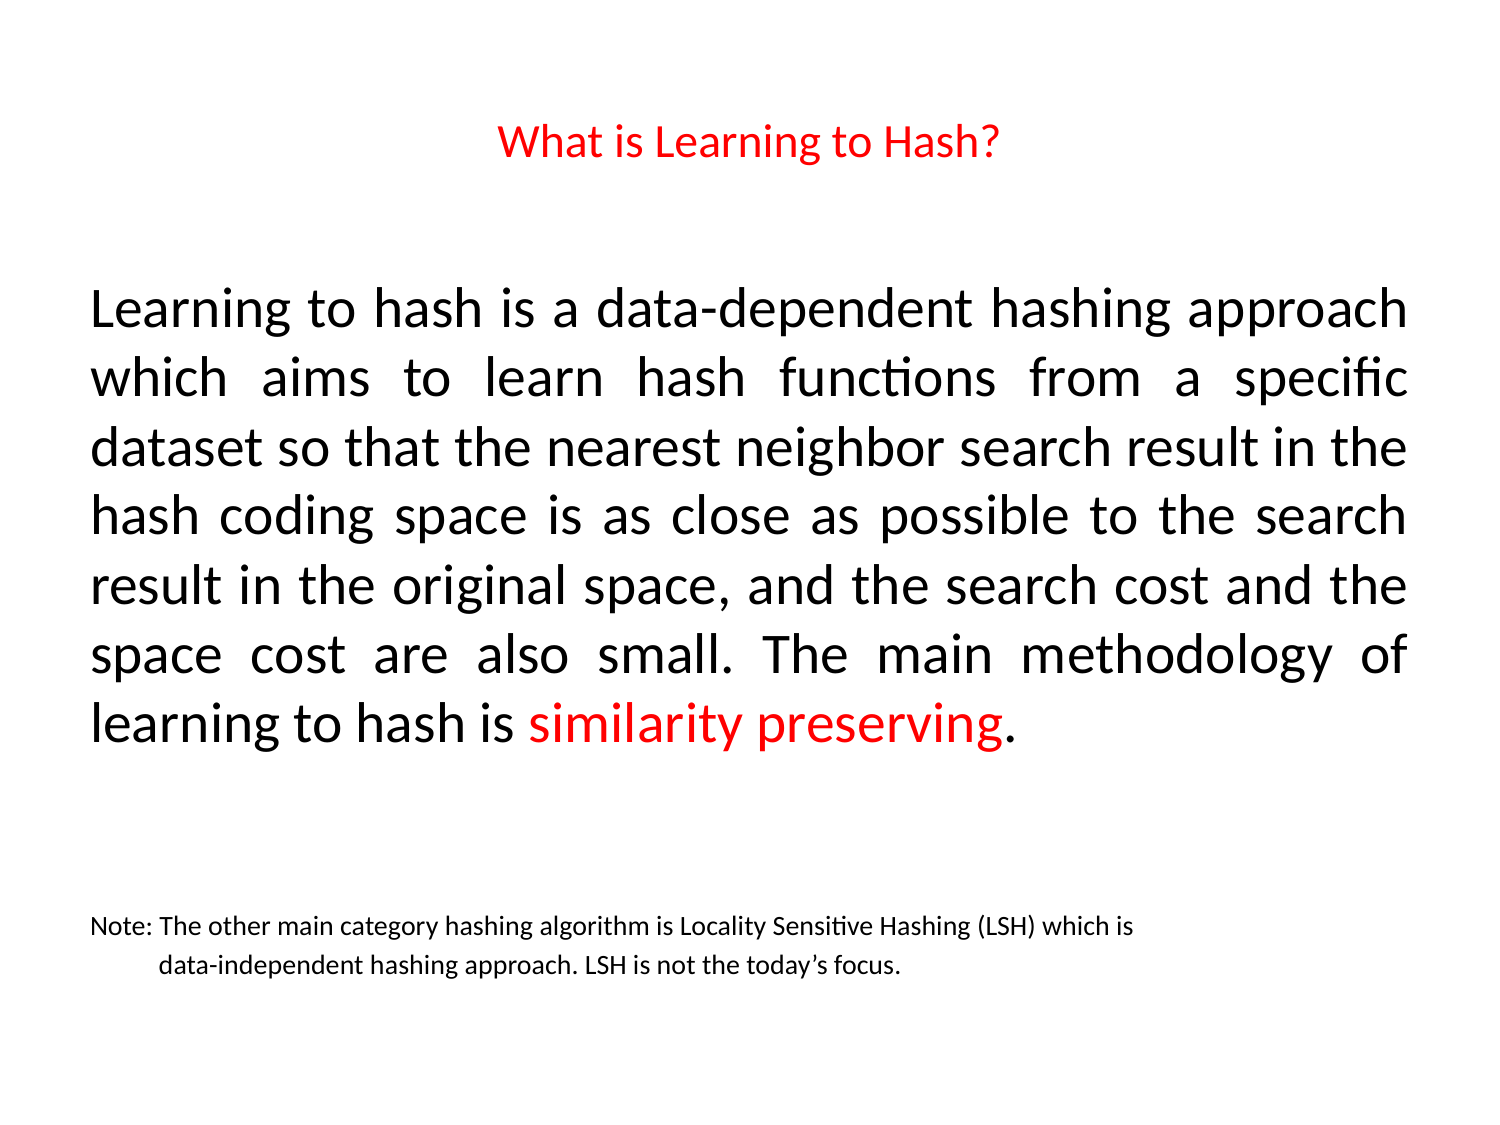

# What is Learning to Hash?
Learning to hash is a data-dependent hashing approach which aims to learn hash functions from a specific dataset so that the nearest neighbor search result in the hash coding space is as close as possible to the search result in the original space, and the search cost and the space cost are also small. The main methodology of learning to hash is similarity preserving.

Note: The other main category hashing algorithm is Locality Sensitive Hashing (LSH) which is
           data-independent hashing approach. LSH is not the today’s focus.